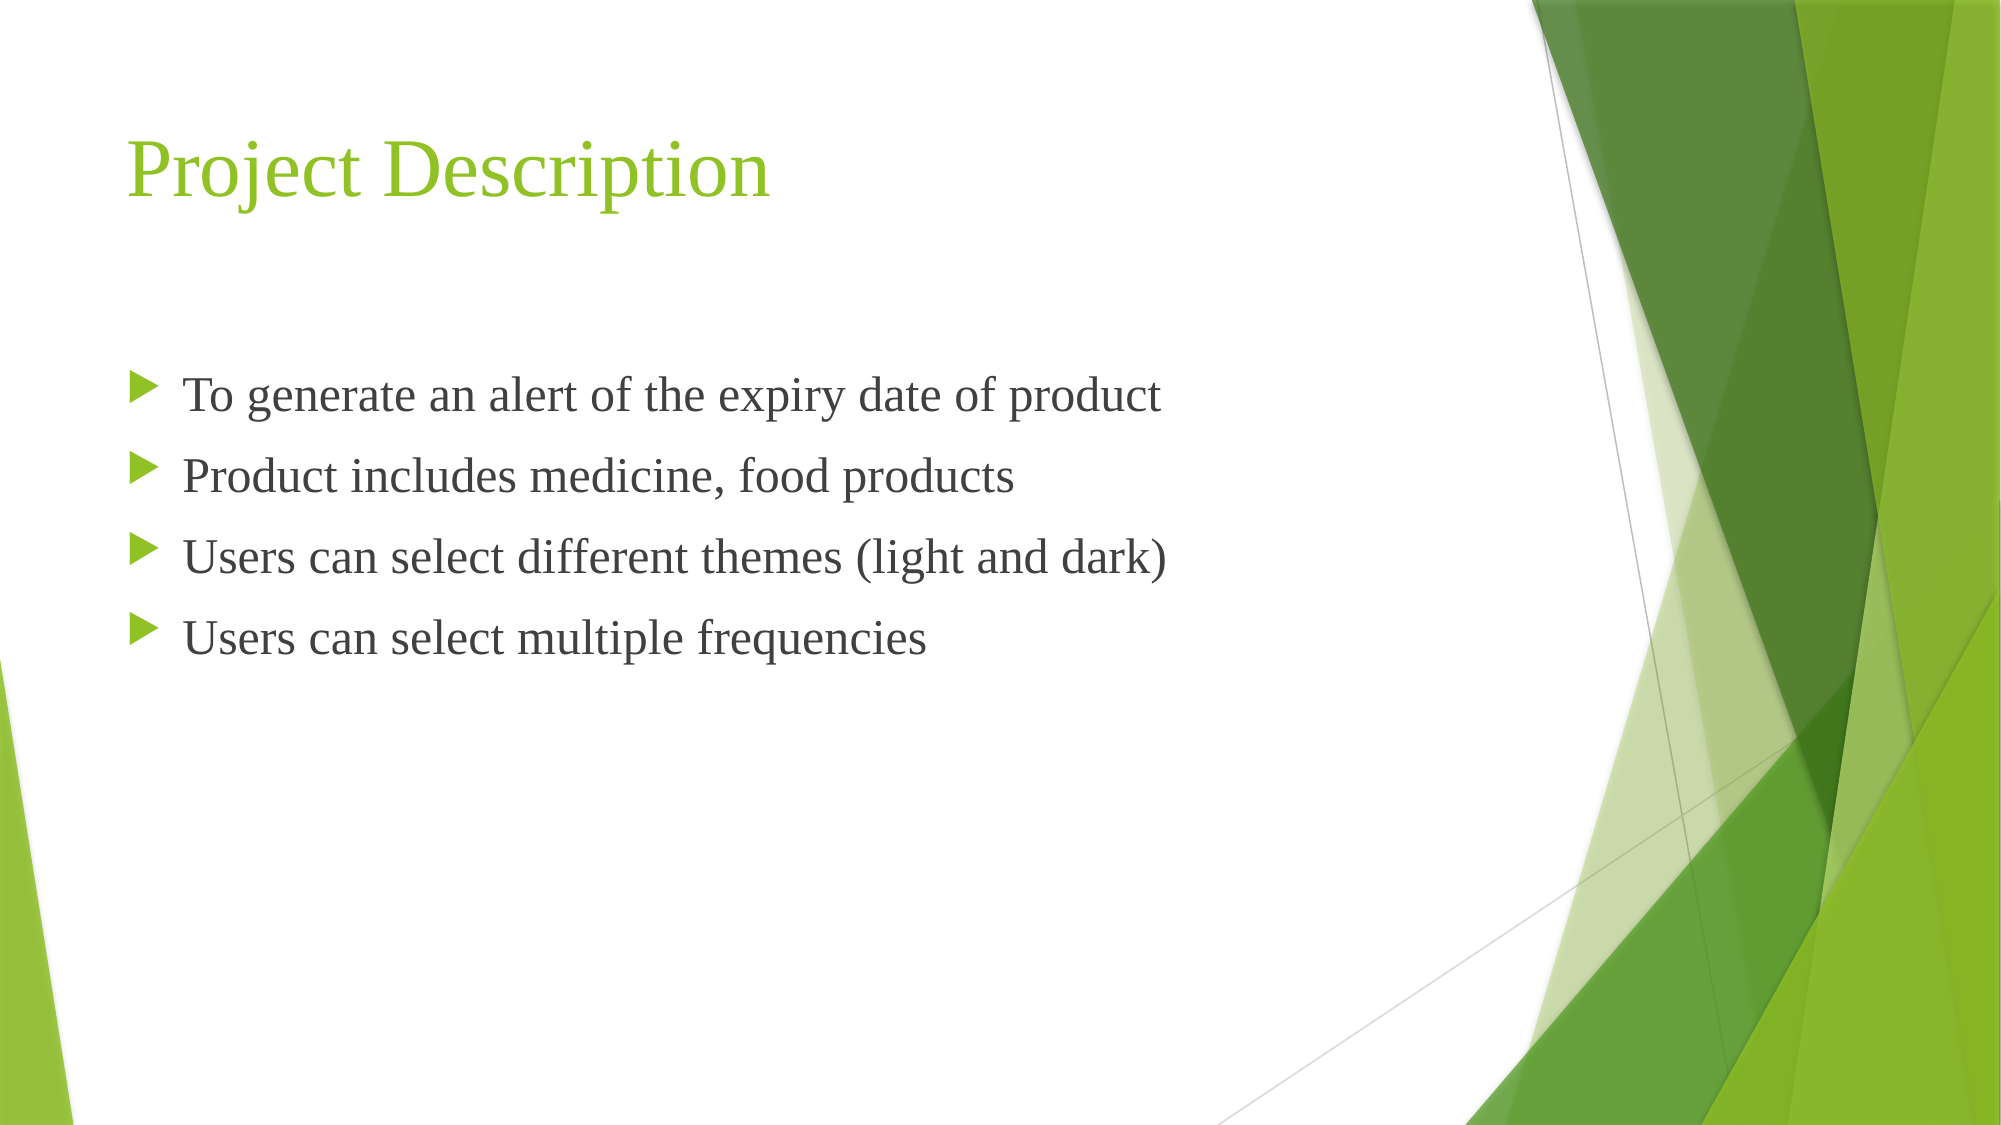

# Project Description
To generate an alert of the expiry date of product
Product includes medicine, food products
Users can select different themes (light and dark)
Users can select multiple frequencies